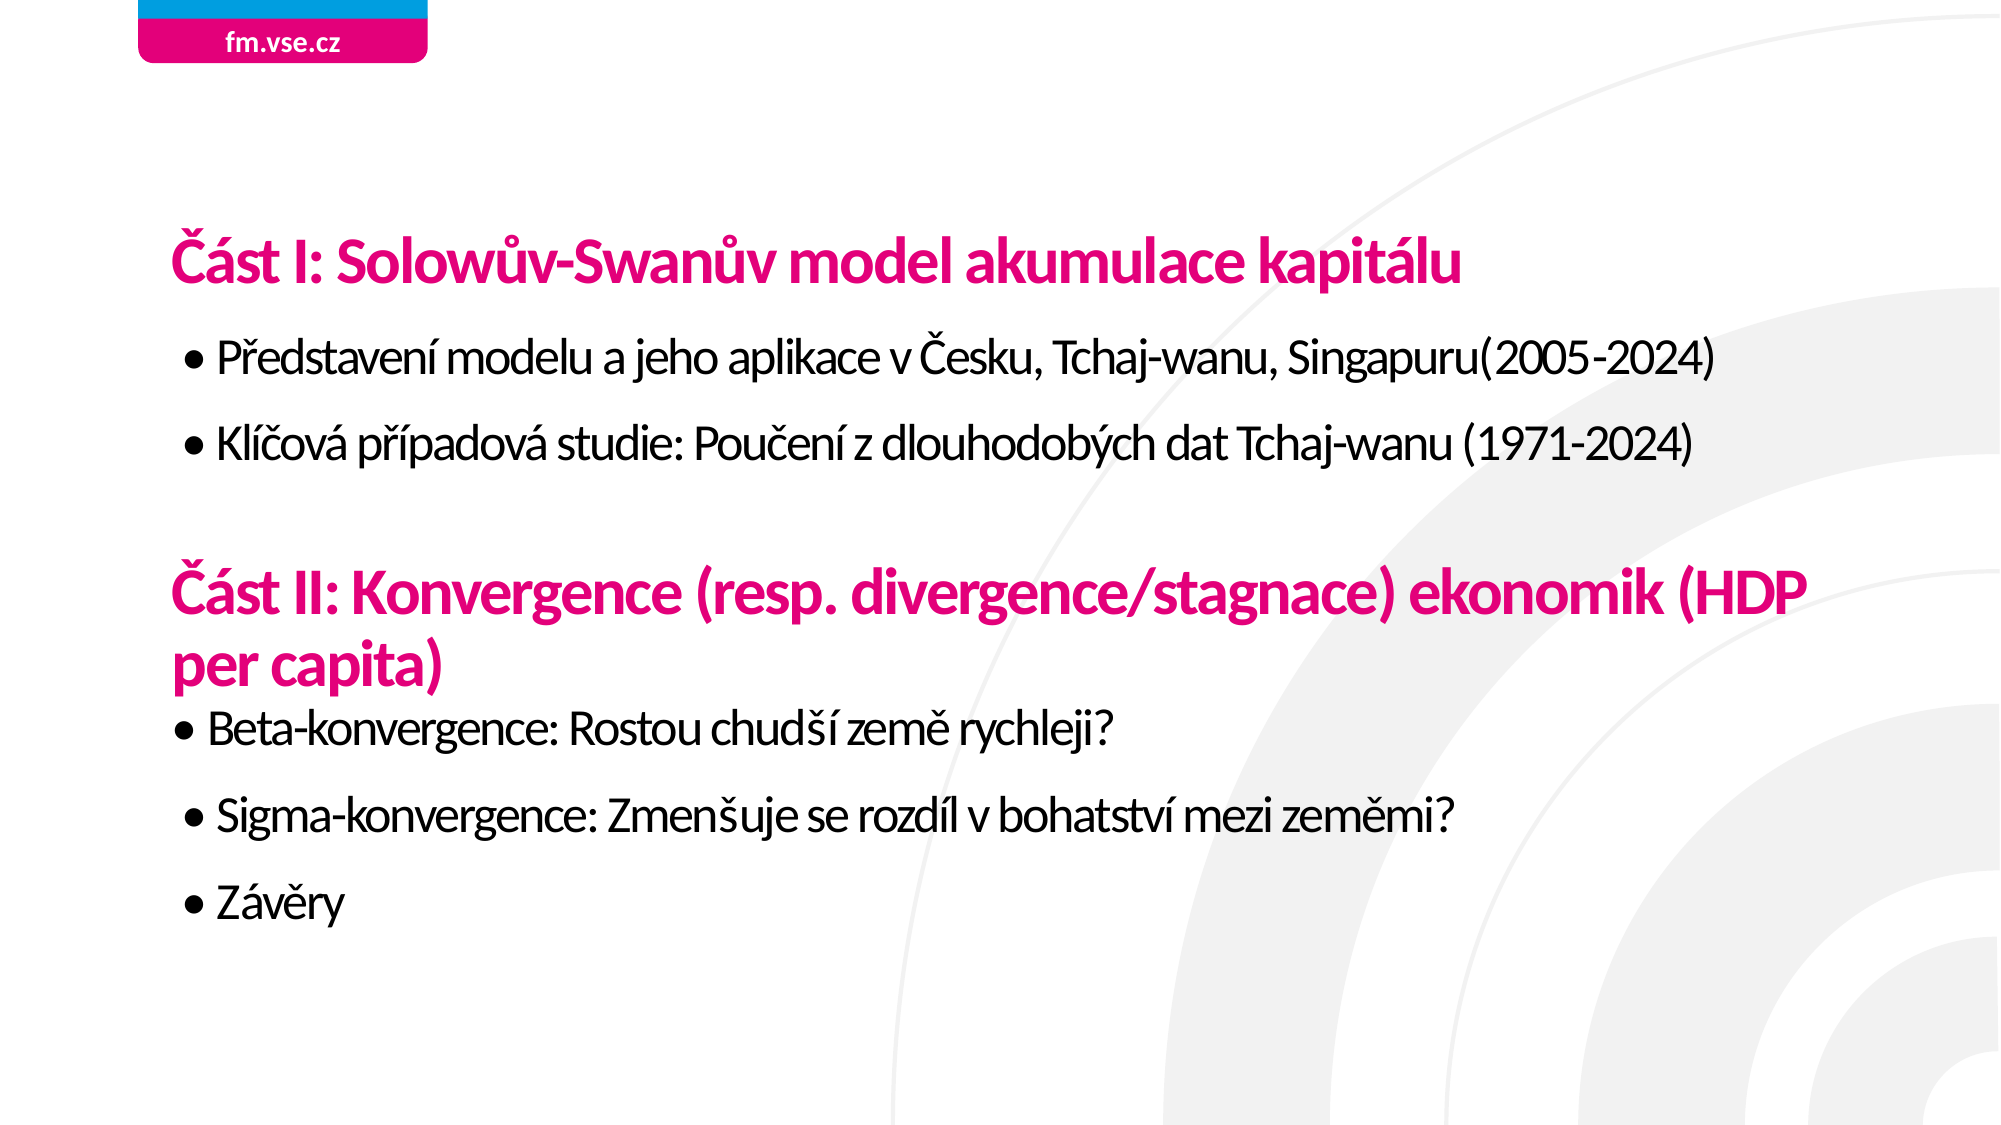

Část I: Solowův-Swanův model akumulace kapitálu
 • Představení modelu a jeho aplikace v Česku, Tchaj-wanu, Singapuru(2005-2024)
 • Klíčová případová studie: Poučení z dlouhodobých dat Tchaj-wanu (1971-2024)

Část II: Konvergence (resp. divergence/stagnace) ekonomik (HDP per capita)
• Beta-konvergence: Rostou chudší země rychleji?
 • Sigma-konvergence: Zmenšuje se rozdíl v bohatství mezi zeměmi?
 • Závěry